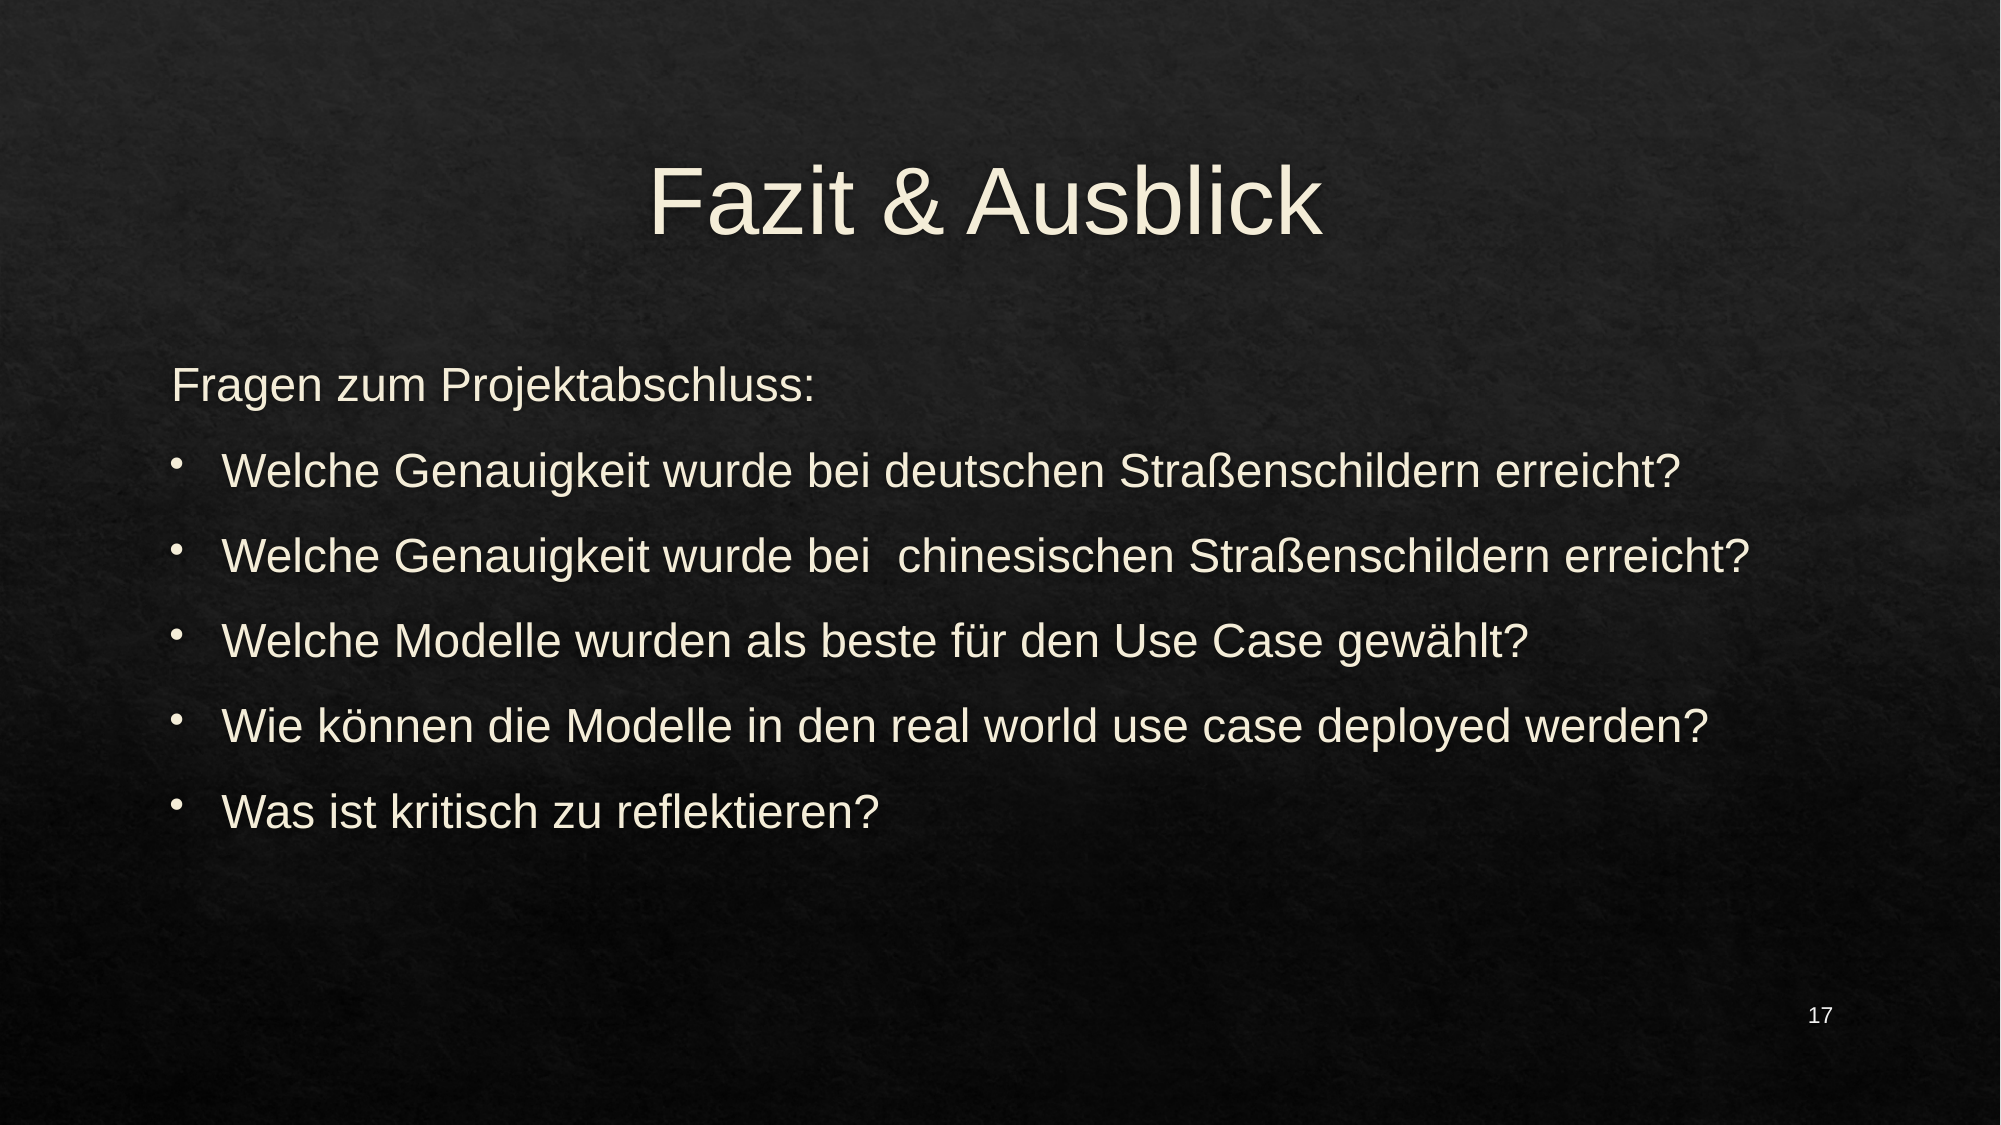

# Fazit & Ausblick
Fragen zum Projektabschluss:
Welche Genauigkeit wurde bei deutschen Straßenschildern erreicht?
Welche Genauigkeit wurde bei  chinesischen Straßenschildern erreicht?
Welche Modelle wurden als beste für den Use Case gewählt?
Wie können die Modelle in den real world use case deployed werden?
Was ist kritisch zu reflektieren?
17